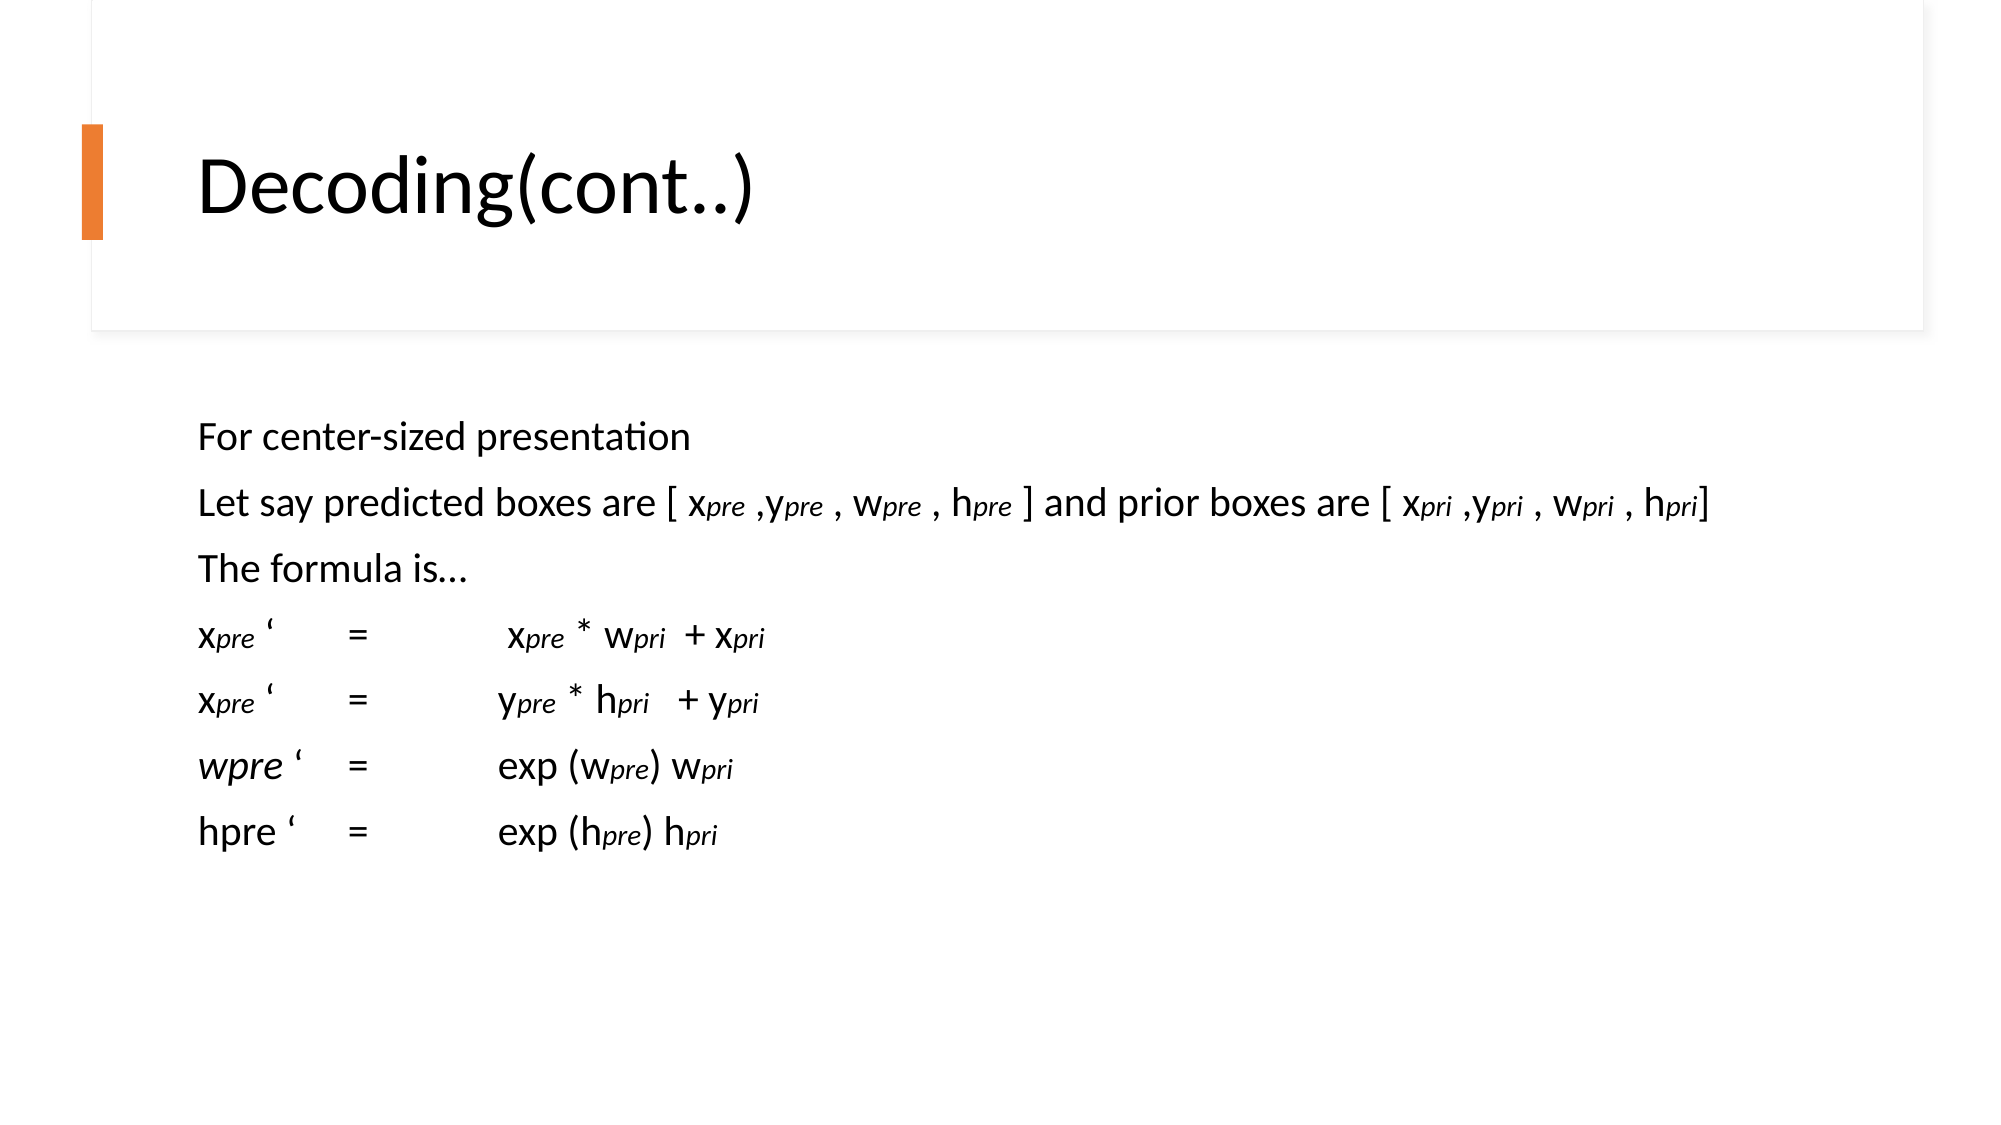

# Decoding(cont..)

For center-sized presentation
Let say predicted boxes are [ xpre ,ypre , wpre , hpre ] and prior boxes are [ xpri ,ypri , wpri , hpri]
The formula is…
xpre ‘	=	 xpre * wpri  + xpri
xpre ‘	=	ypre * hpri   + ypri
wpre ‘	=	exp (wpre) wpri
hpre ‘	=	exp (hpre) hpri

45